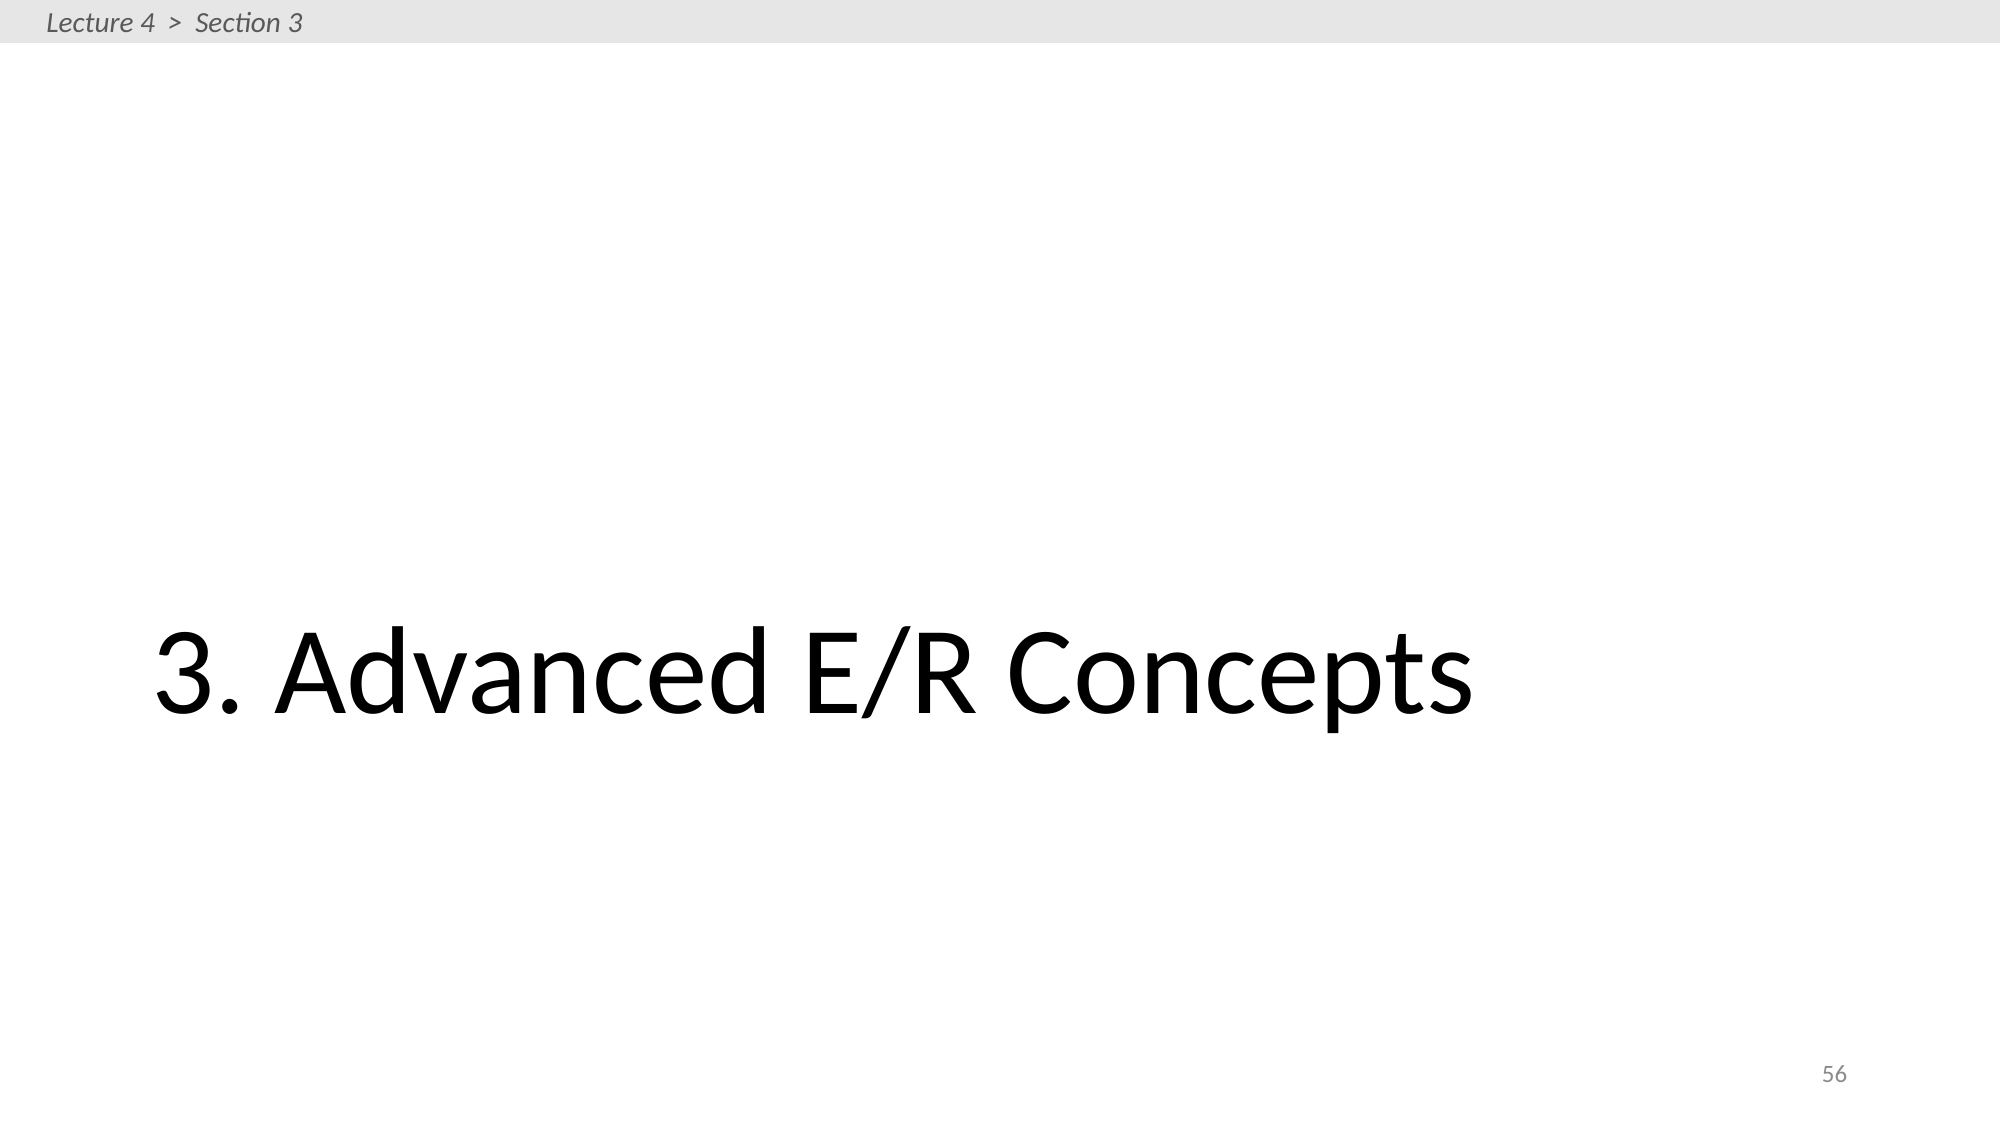

Lecture 4  >  Section 3
# 3. Advanced E/R Concepts
56